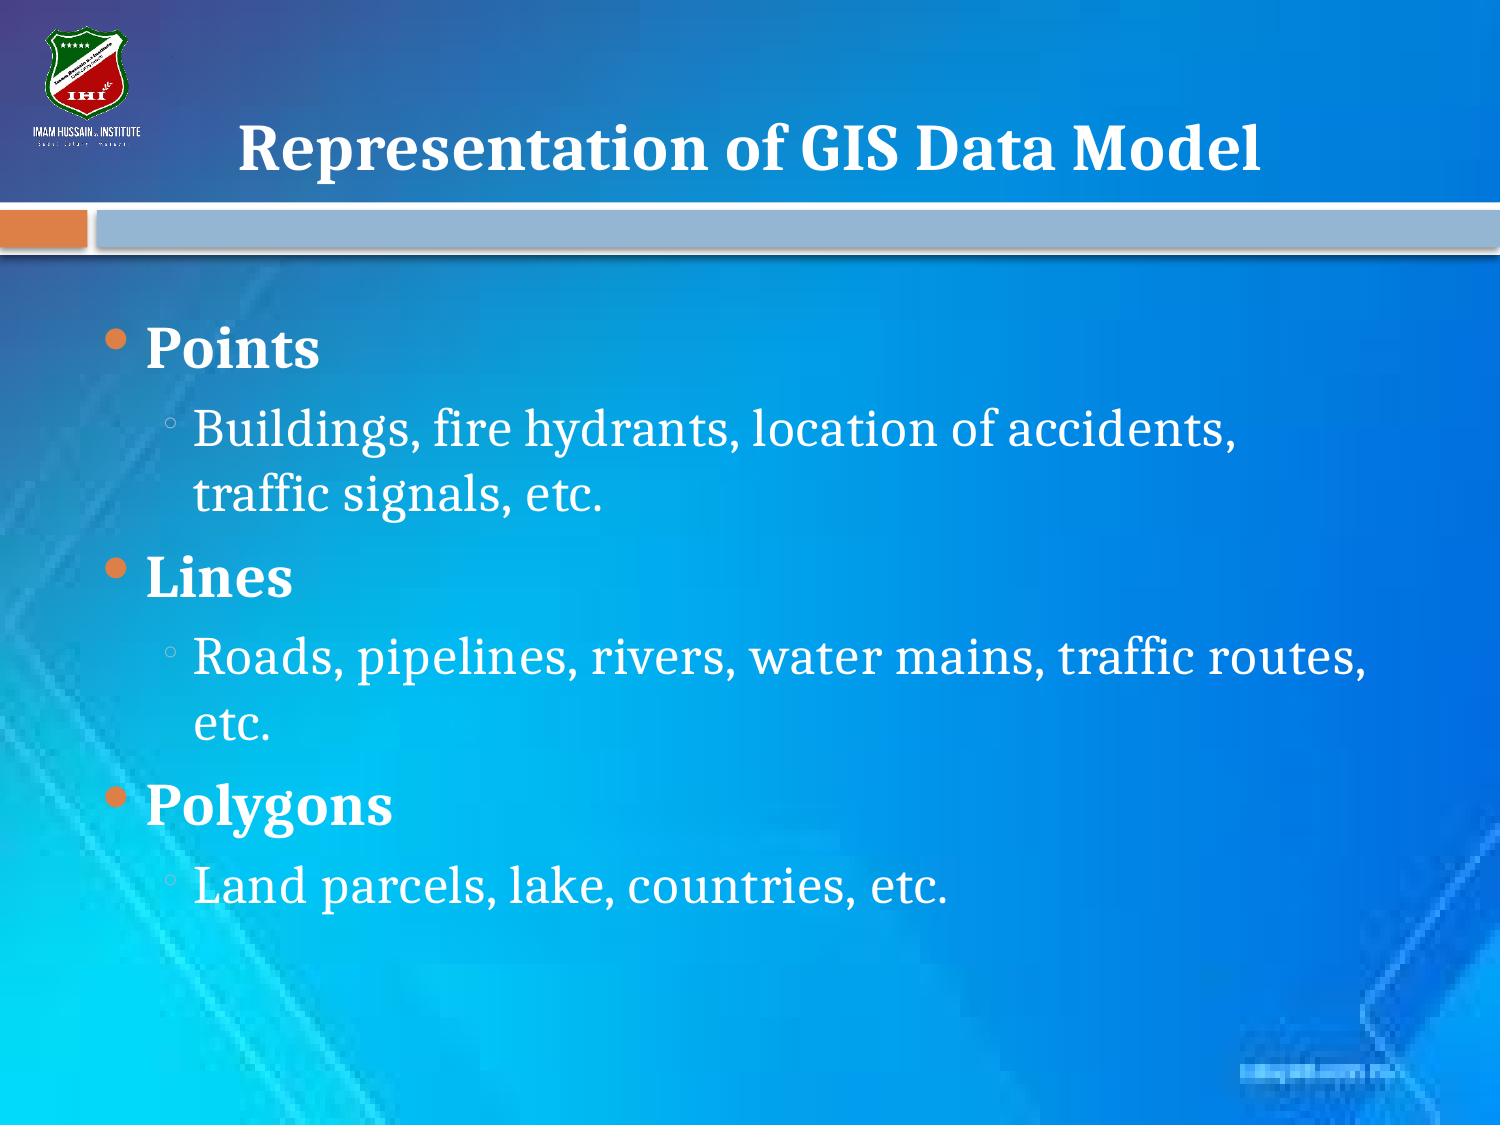

# Representation of GIS Data Model
Points
Buildings, fire hydrants, location of accidents, traffic signals, etc.
Lines
Roads, pipelines, rivers, water mains, traffic routes, etc.
Polygons
Land parcels, lake, countries, etc.